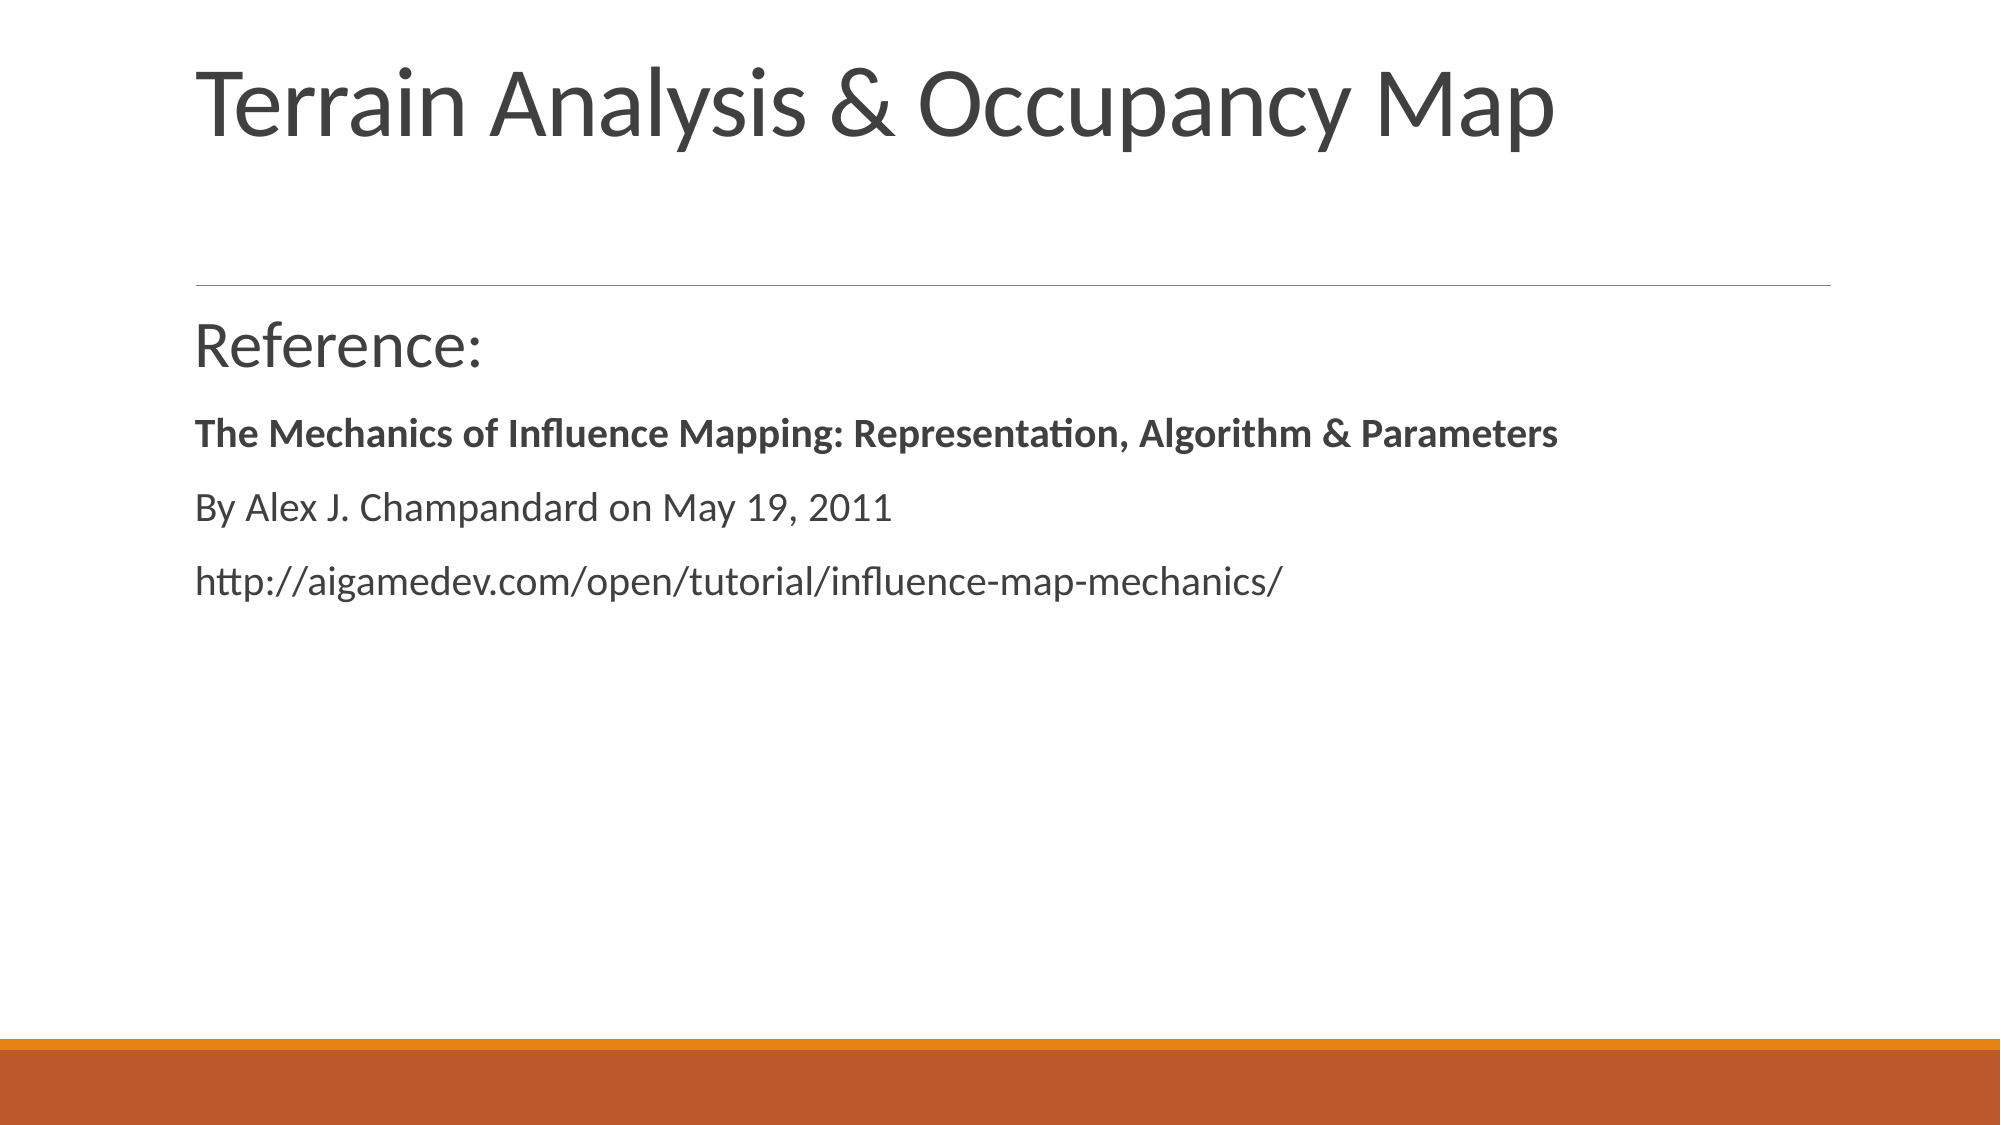

# Terrain Analysis & Occupancy Map
Reference:
The Mechanics of Influence Mapping: Representation, Algorithm & Parameters
By Alex J. Champandard on May 19, 2011
http://aigamedev.com/open/tutorial/influence-map-mechanics/